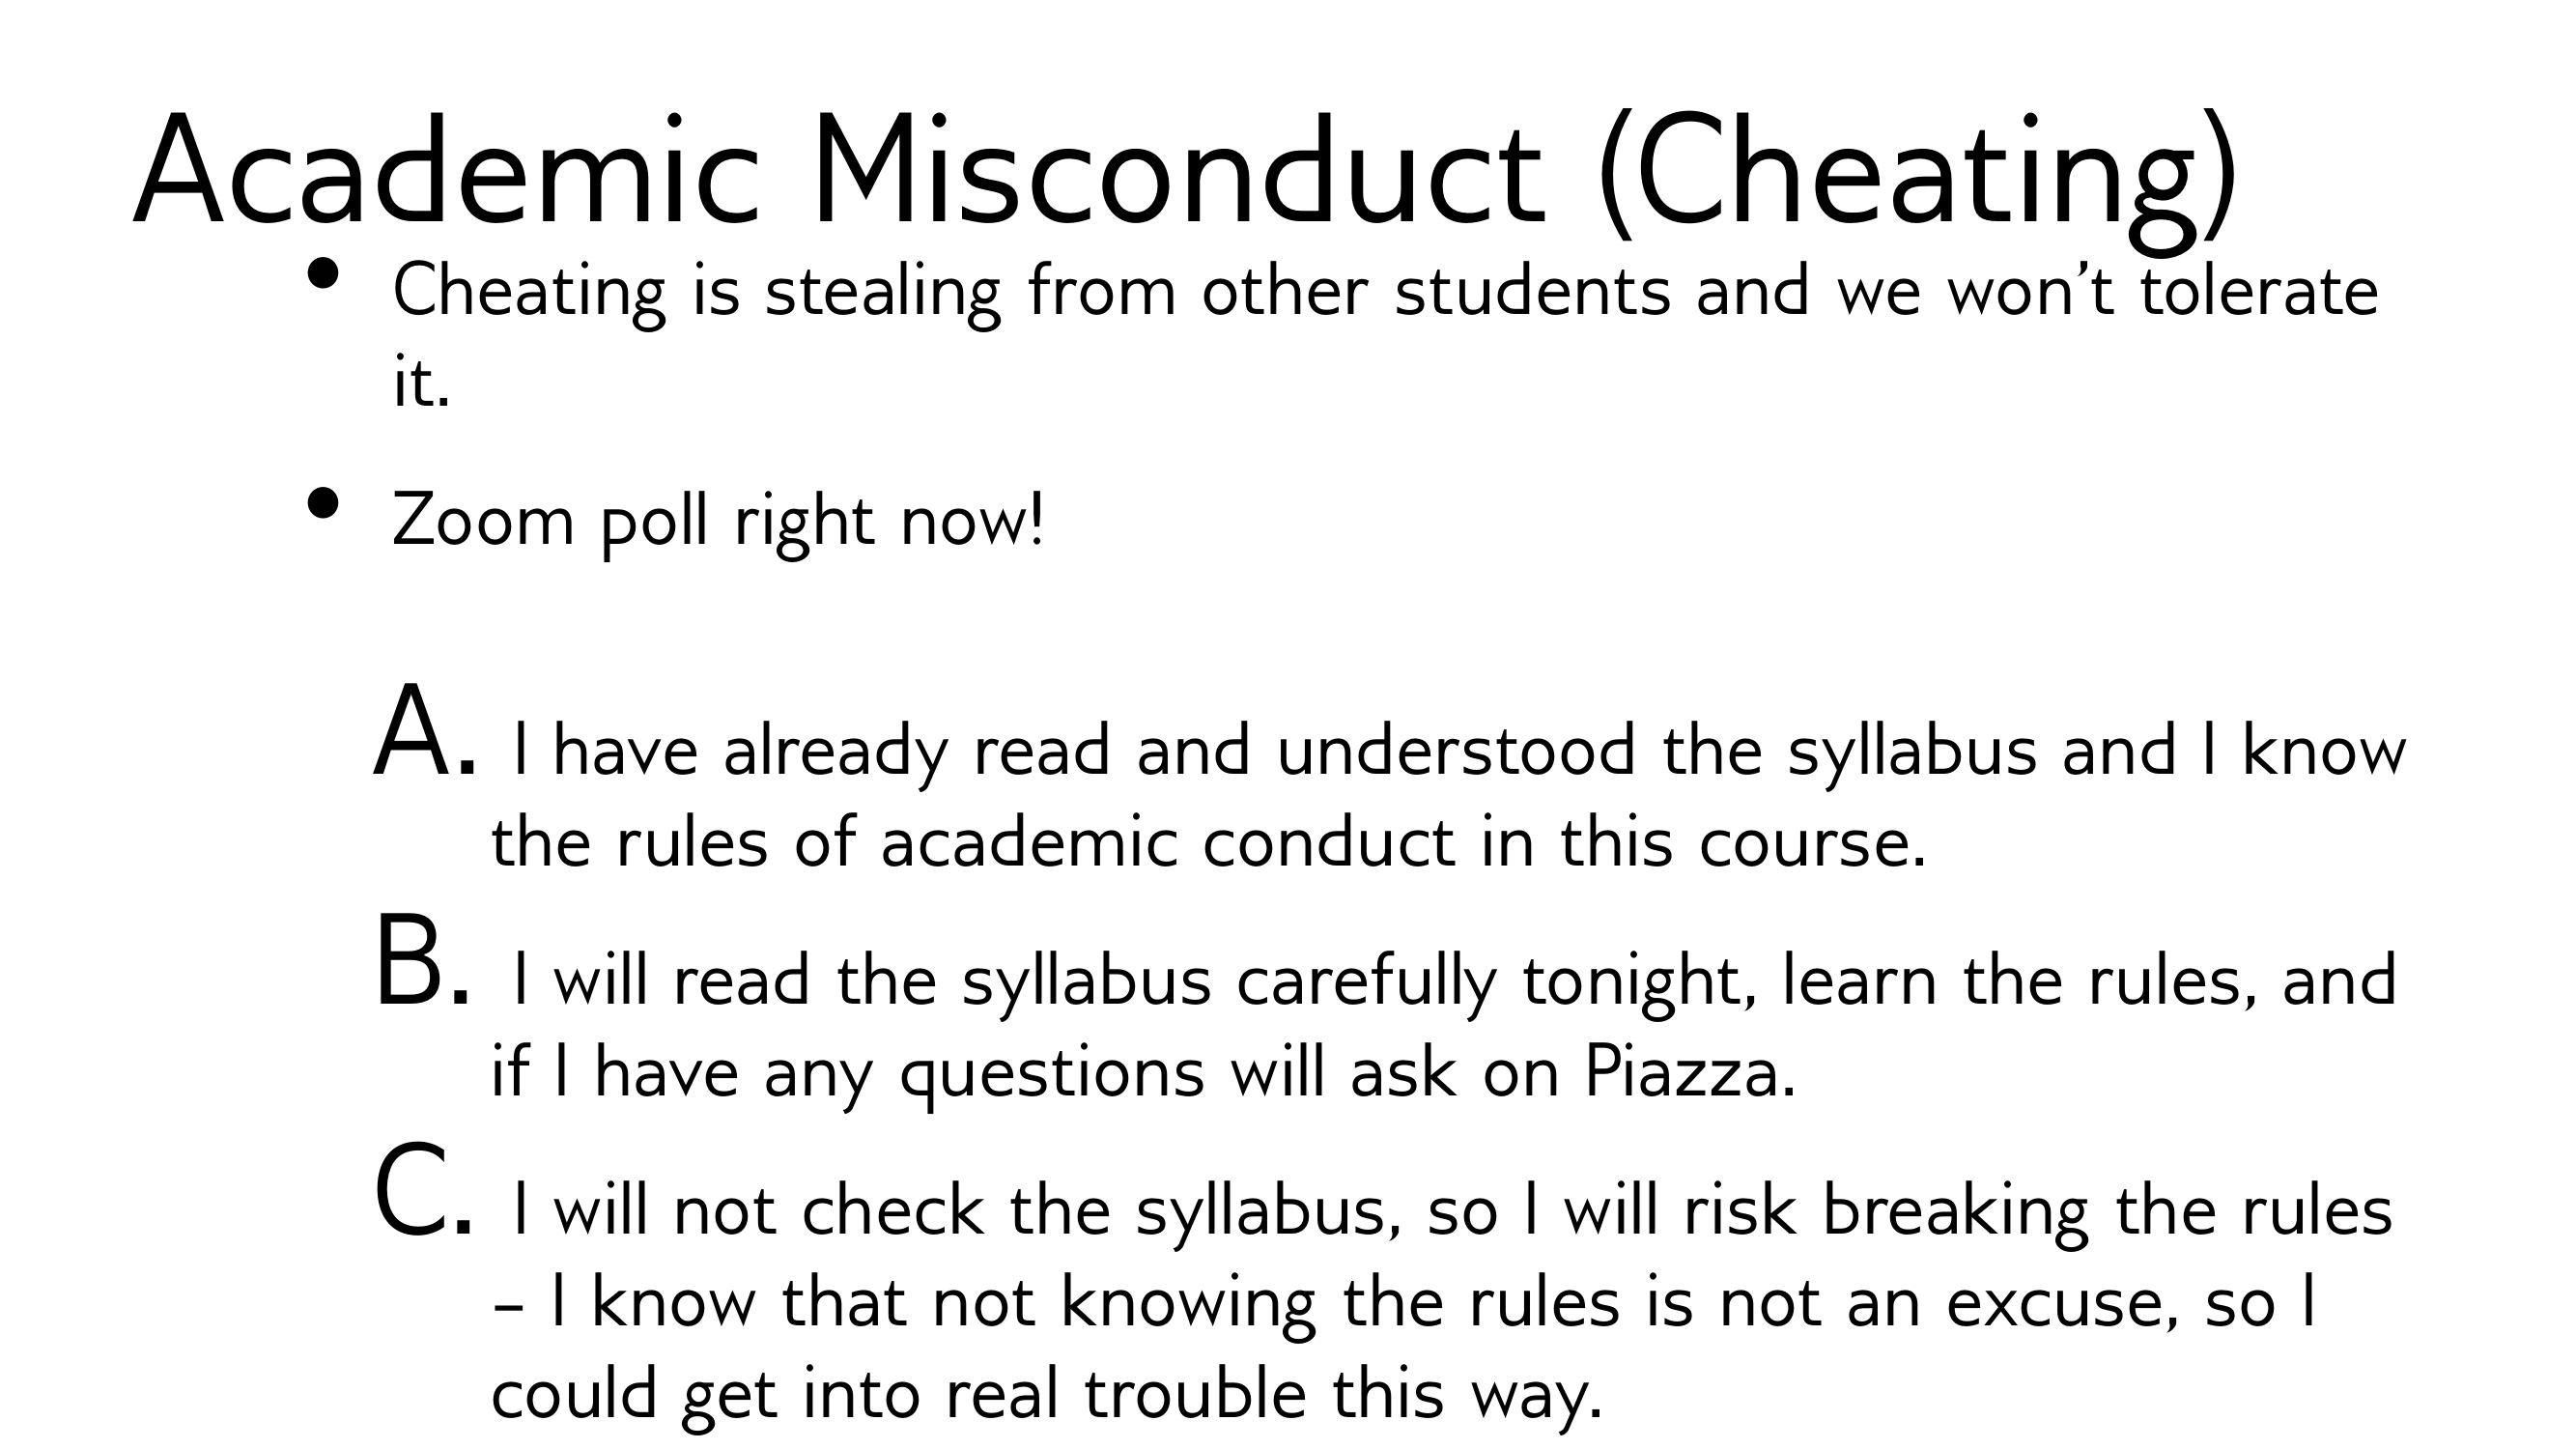

# Academic Misconduct (Cheating)
Cheating is stealing from other students and we won’t tolerate it.
Zoom poll right now!
 I have already read and understood the syllabus and I know the rules of academic conduct in this course.
 I will read the syllabus carefully tonight, learn the rules, and if I have any questions will ask on Piazza.
 I will not check the syllabus, so I will risk breaking the rules – I know that not knowing the rules is not an excuse, so I could get into real trouble this way.